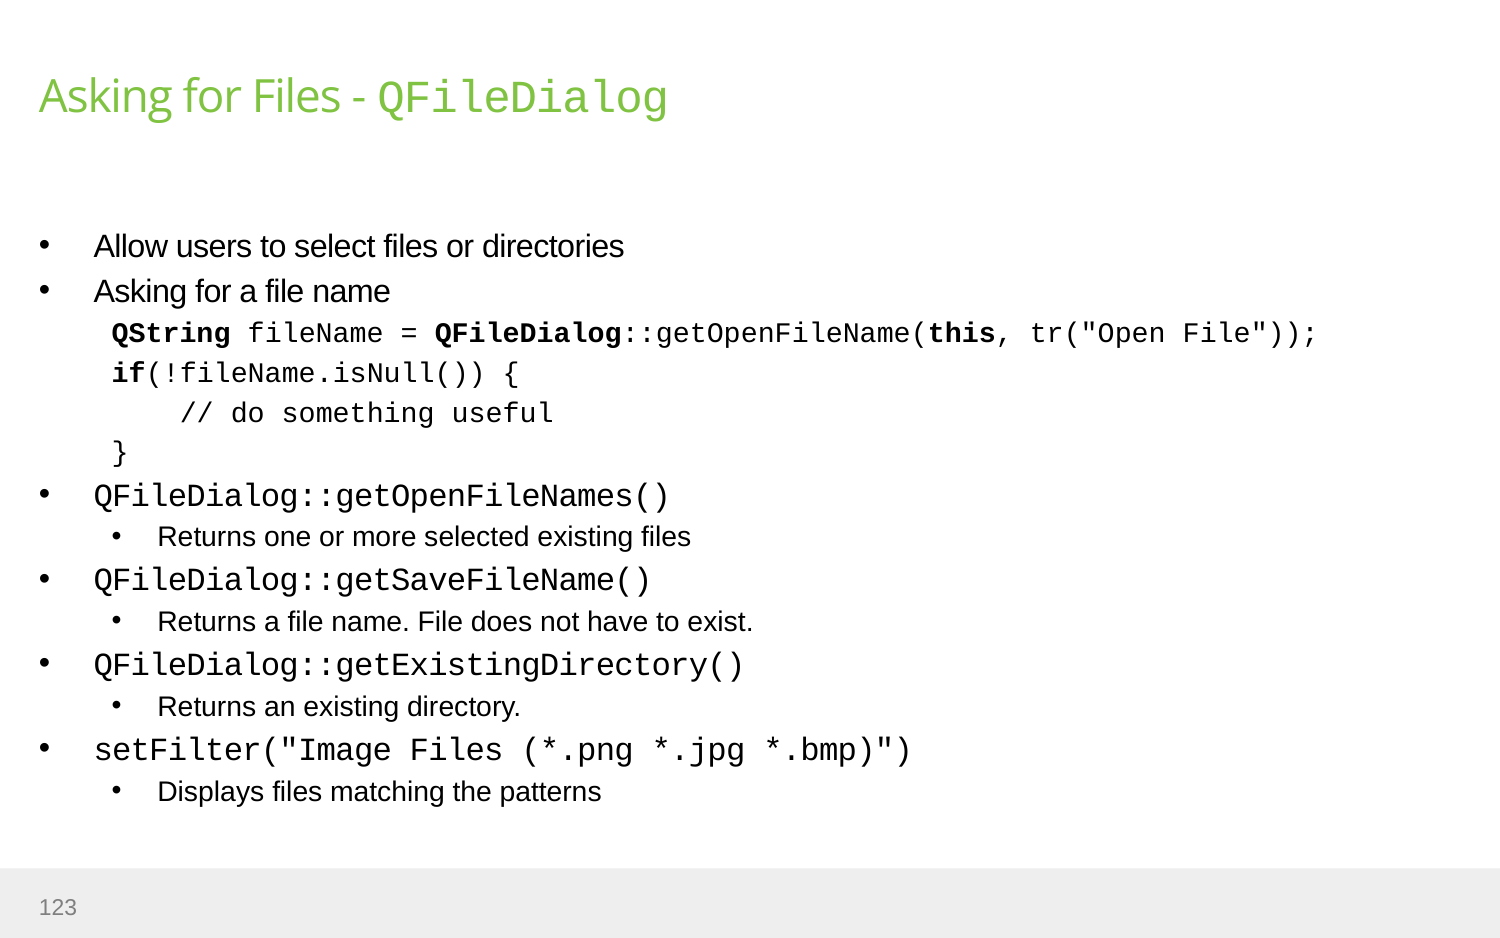

# Asking for Files - QFileDialog
Allow users to select files or directories
Asking for a file name
QString fileName = QFileDialog::getOpenFileName(this, tr("Open File"));
if(!fileName.isNull()) {
    // do something useful
}
QFileDialog::getOpenFileNames()
Returns one or more selected existing files
QFileDialog::getSaveFileName()
Returns a file name. File does not have to exist.
QFileDialog::getExistingDirectory()
Returns an existing directory.
setFilter("Image Files (*.png *.jpg *.bmp)")
Displays files matching the patterns
123